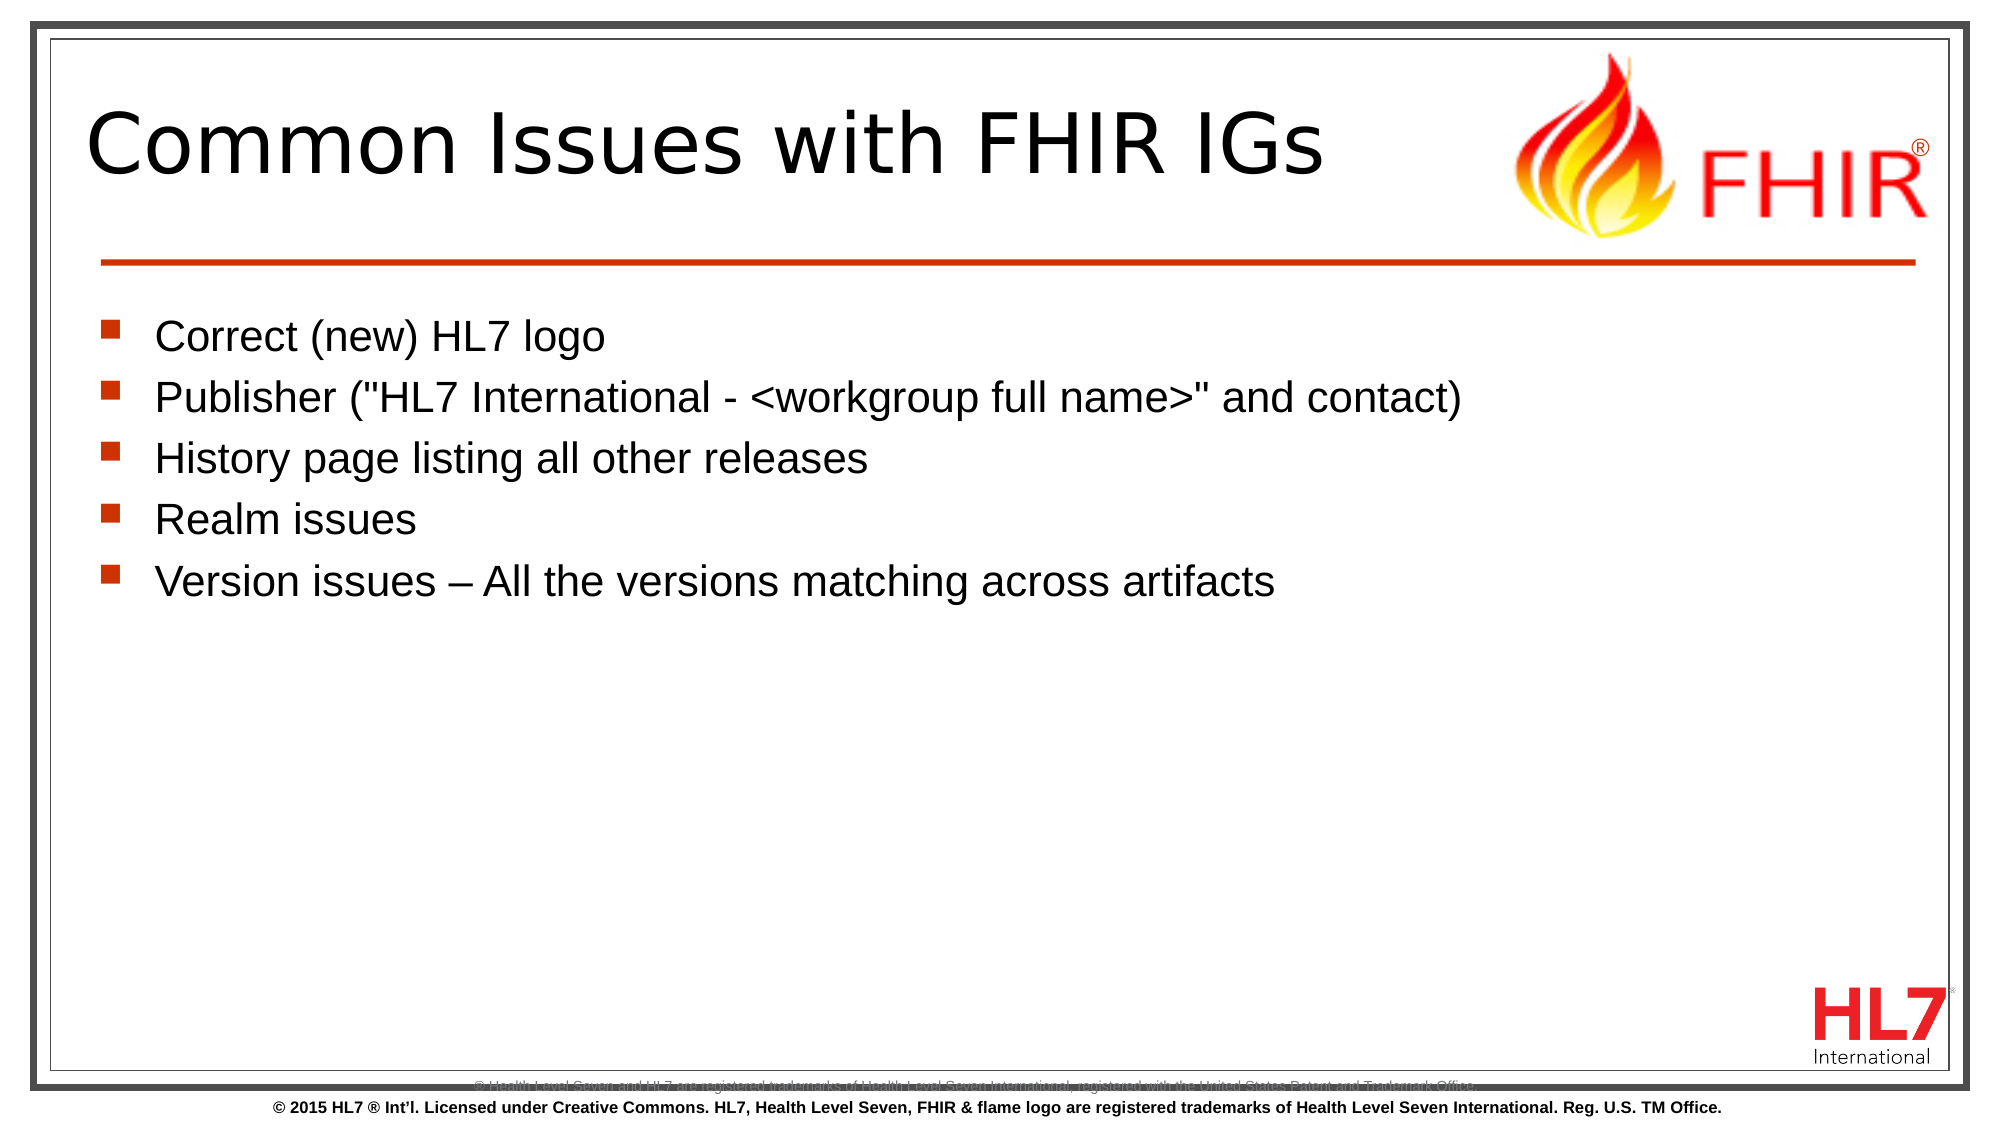

# Common Issues with FHIR IGs
Correct (new) HL7 logo
Publisher ("HL7 International - <workgroup full name>" and contact)
History page listing all other releases
Realm issues
Version issues – All the versions matching across artifacts

® Health Level Seven and HL7 are registered trademarks of Health Level Seven International, registered with the United States Patent and Trademark Office.
100